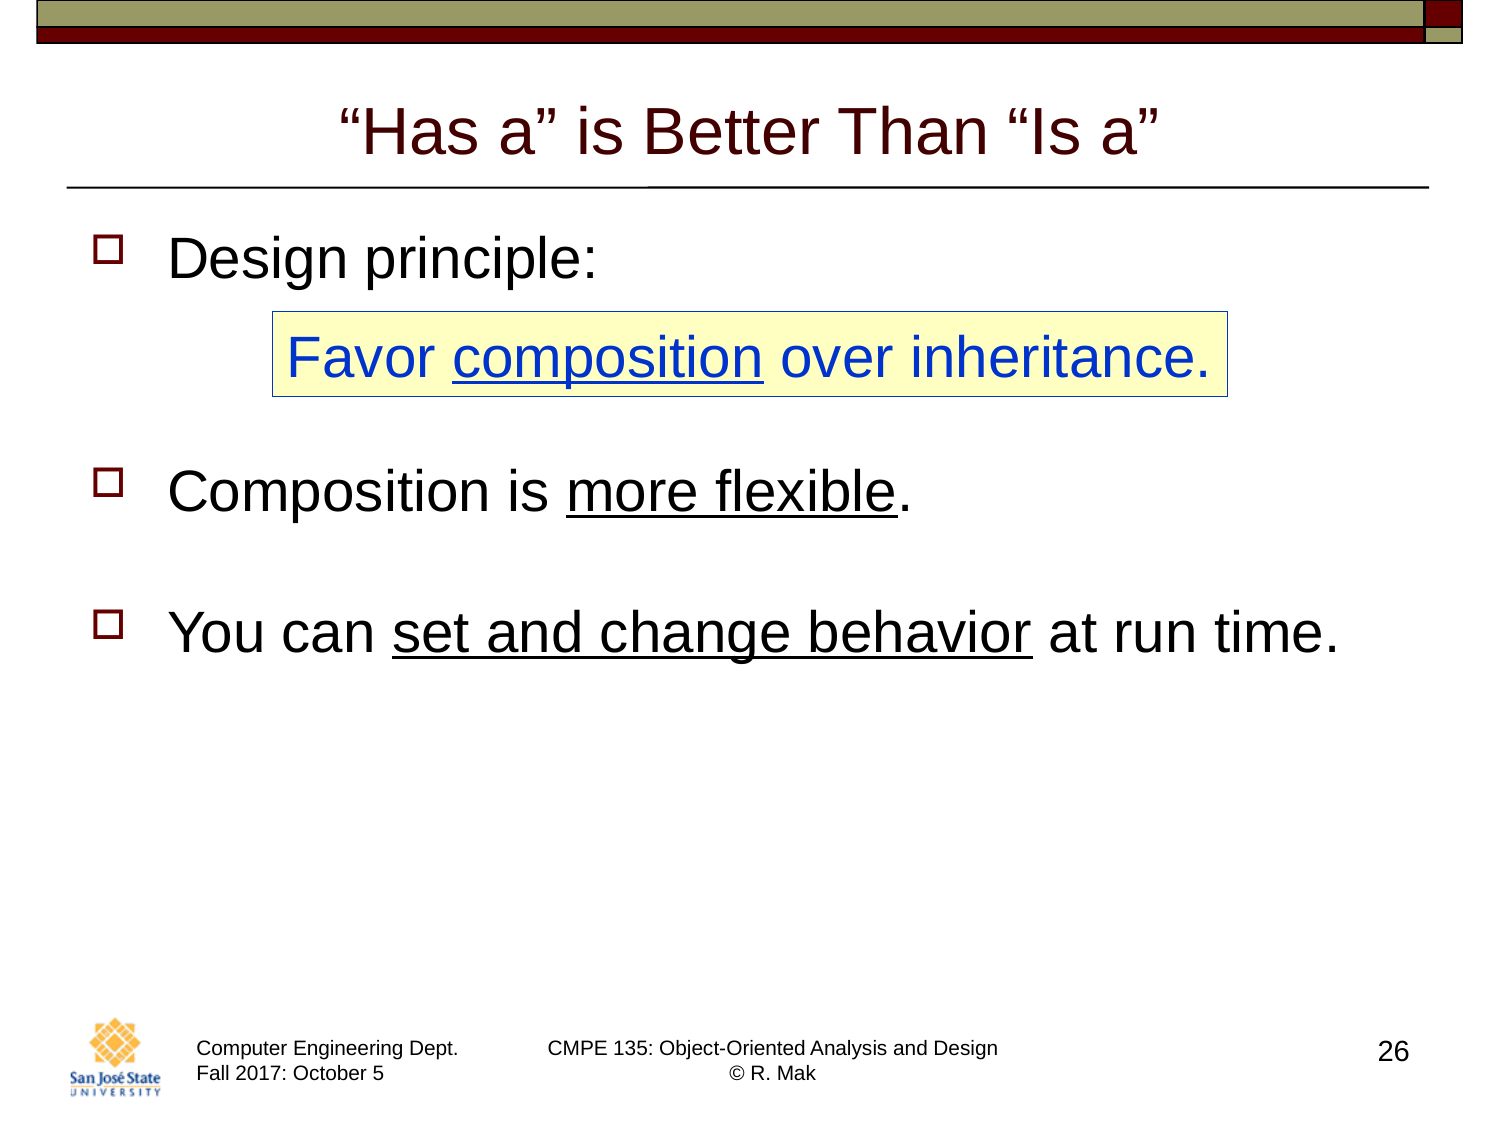

# “Has a” is Better Than “Is a”
Design principle:

Composition is more flexible.

You can set and change behavior at run time.
Favor composition over inheritance.
26